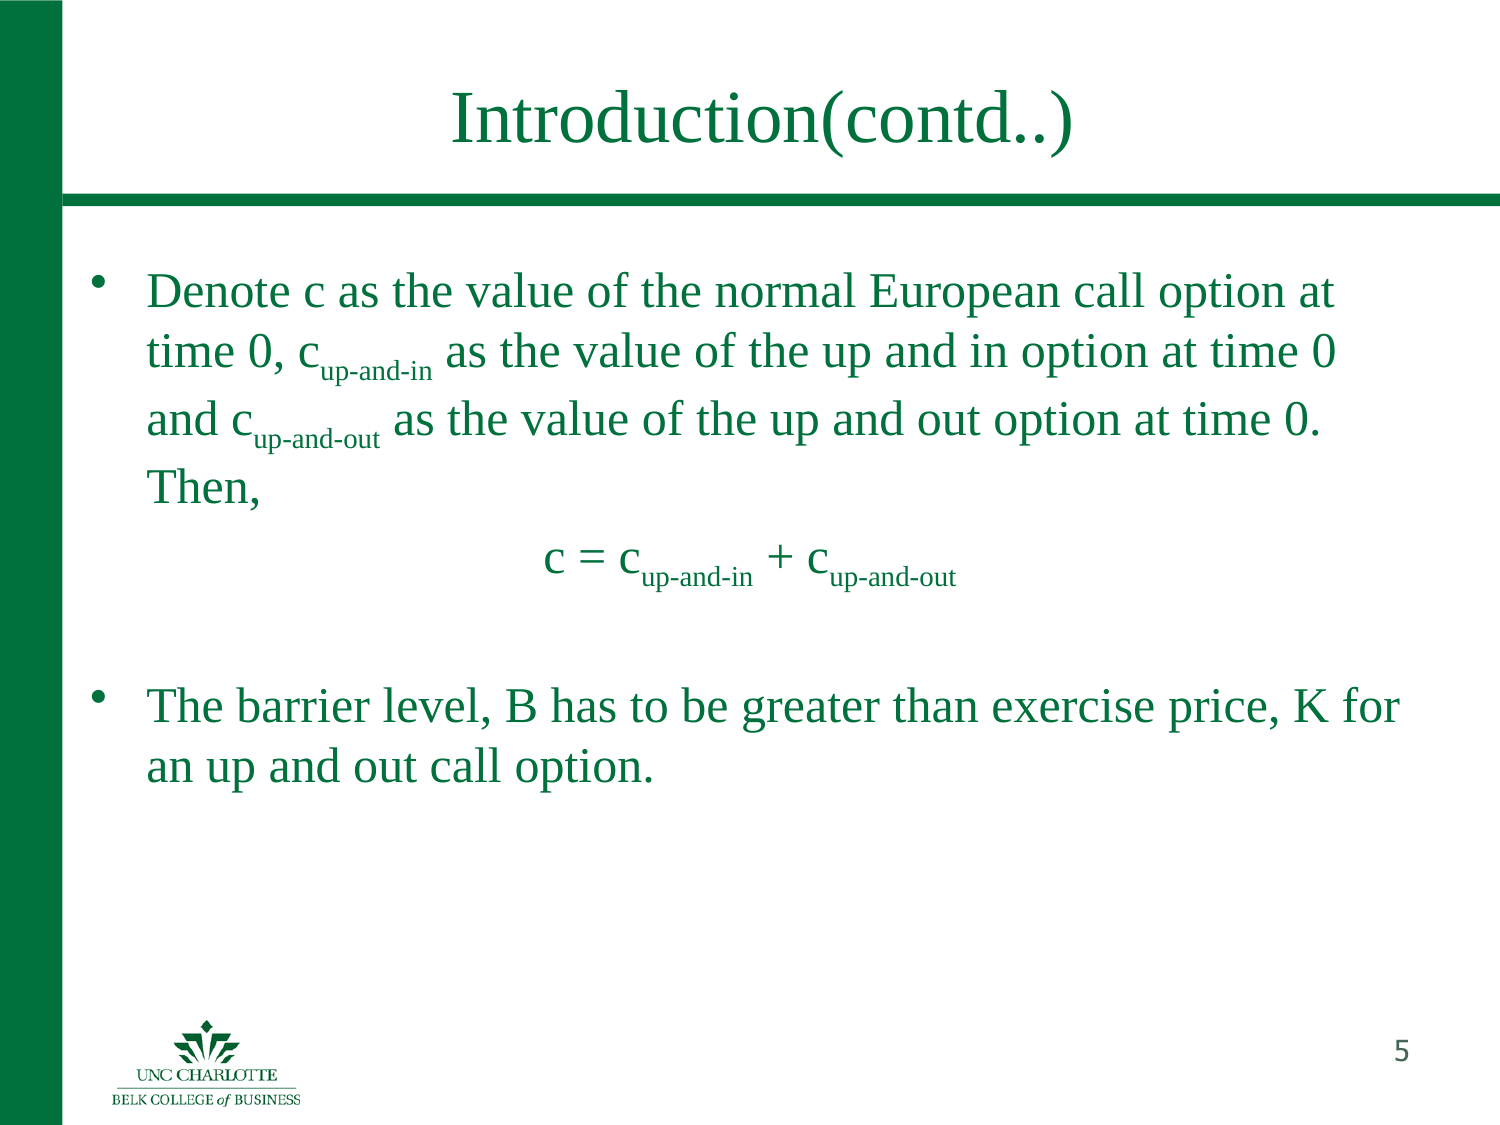

# Introduction(contd..)
Denote c as the value of the normal European call option at time 0, cup-and-in as the value of the up and in option at time 0 and cup-and-out as the value of the up and out option at time 0. Then,
c = cup-and-in + cup-and-out

The barrier level, B has to be greater than exercise price, K for an up and out call option.

5